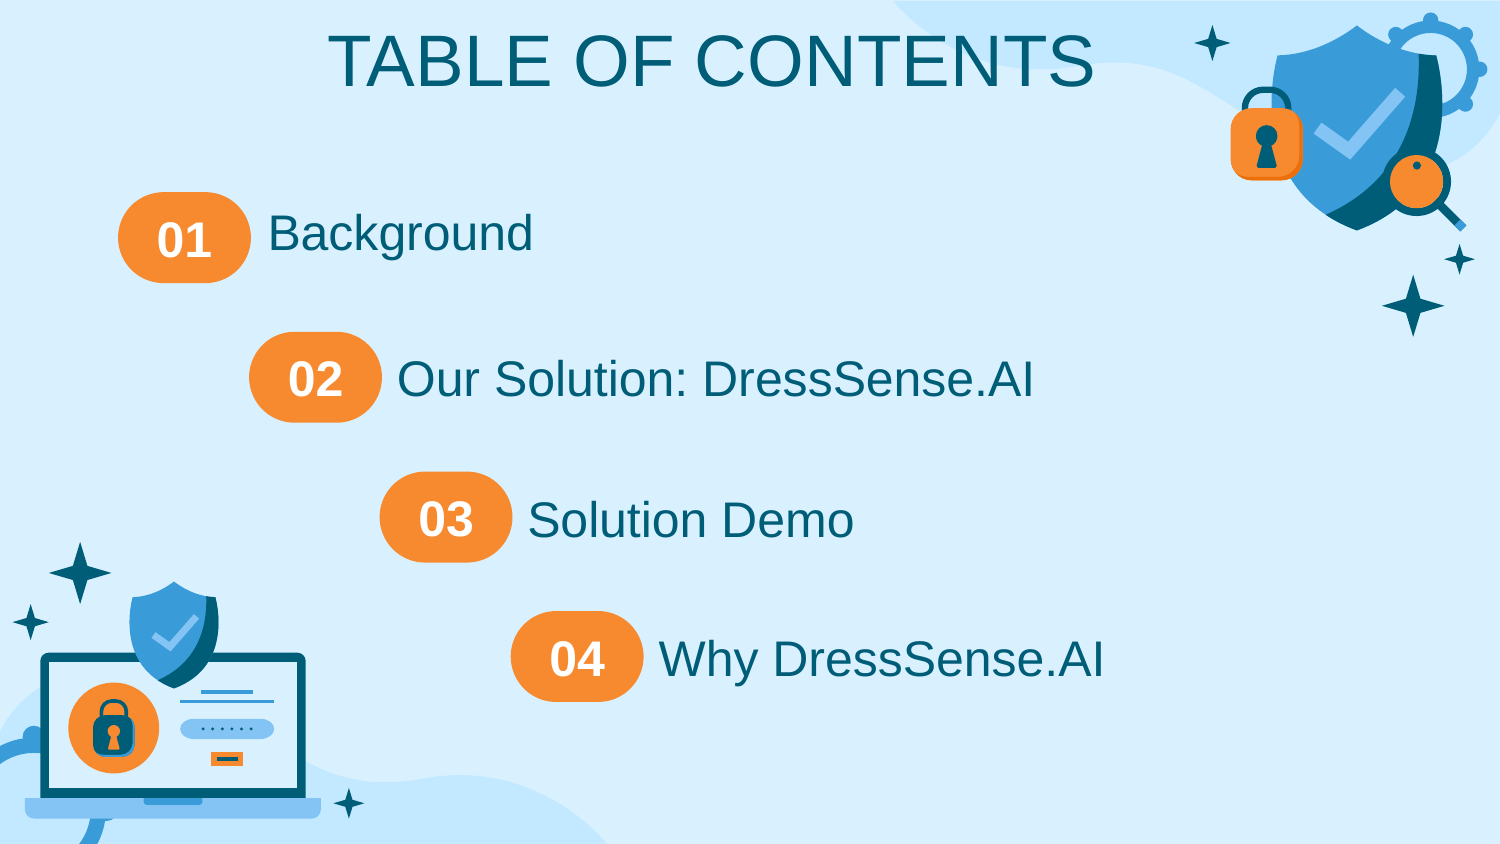

TABLE OF CONTENTS

# Background

01
Our Solution: DressSense.AI

02

03
Solution Demo

04
Why DressSense.AI